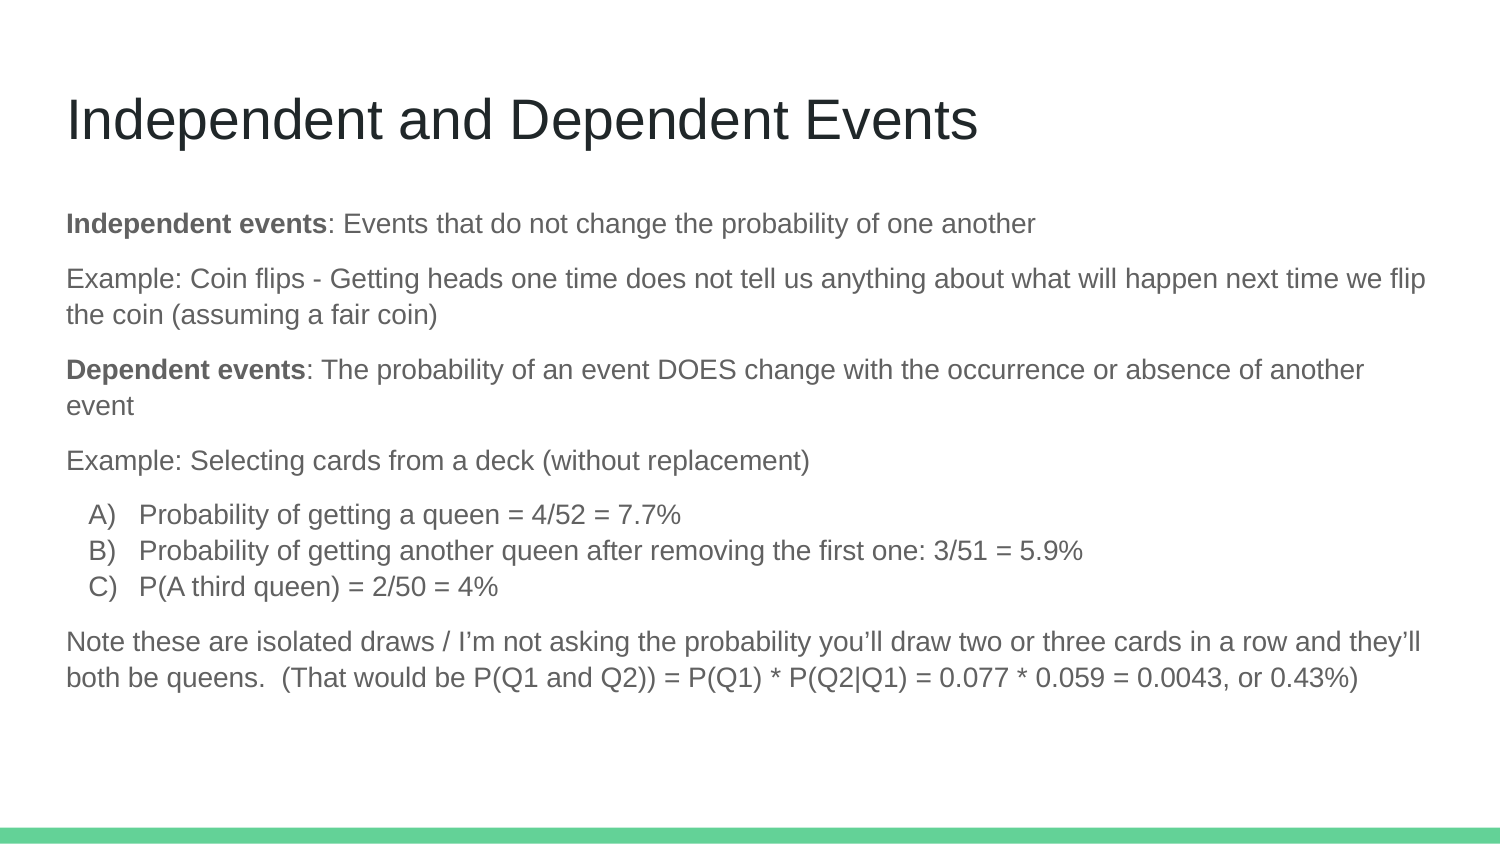

# Independent and Dependent Events
Independent events: Events that do not change the probability of one another
Example: Coin flips - Getting heads one time does not tell us anything about what will happen next time we flip the coin (assuming a fair coin)
Dependent events: The probability of an event DOES change with the occurrence or absence of another event
Example: Selecting cards from a deck (without replacement)
Probability of getting a queen = 4/52 = 7.7%
Probability of getting another queen after removing the first one: 3/51 = 5.9%
P(A third queen) = 2/50 = 4%
Note these are isolated draws / I’m not asking the probability you’ll draw two or three cards in a row and they’ll both be queens.  (That would be P(Q1 and Q2)) = P(Q1) * P(Q2|Q1) = 0.077 * 0.059 = 0.0043, or 0.43%)